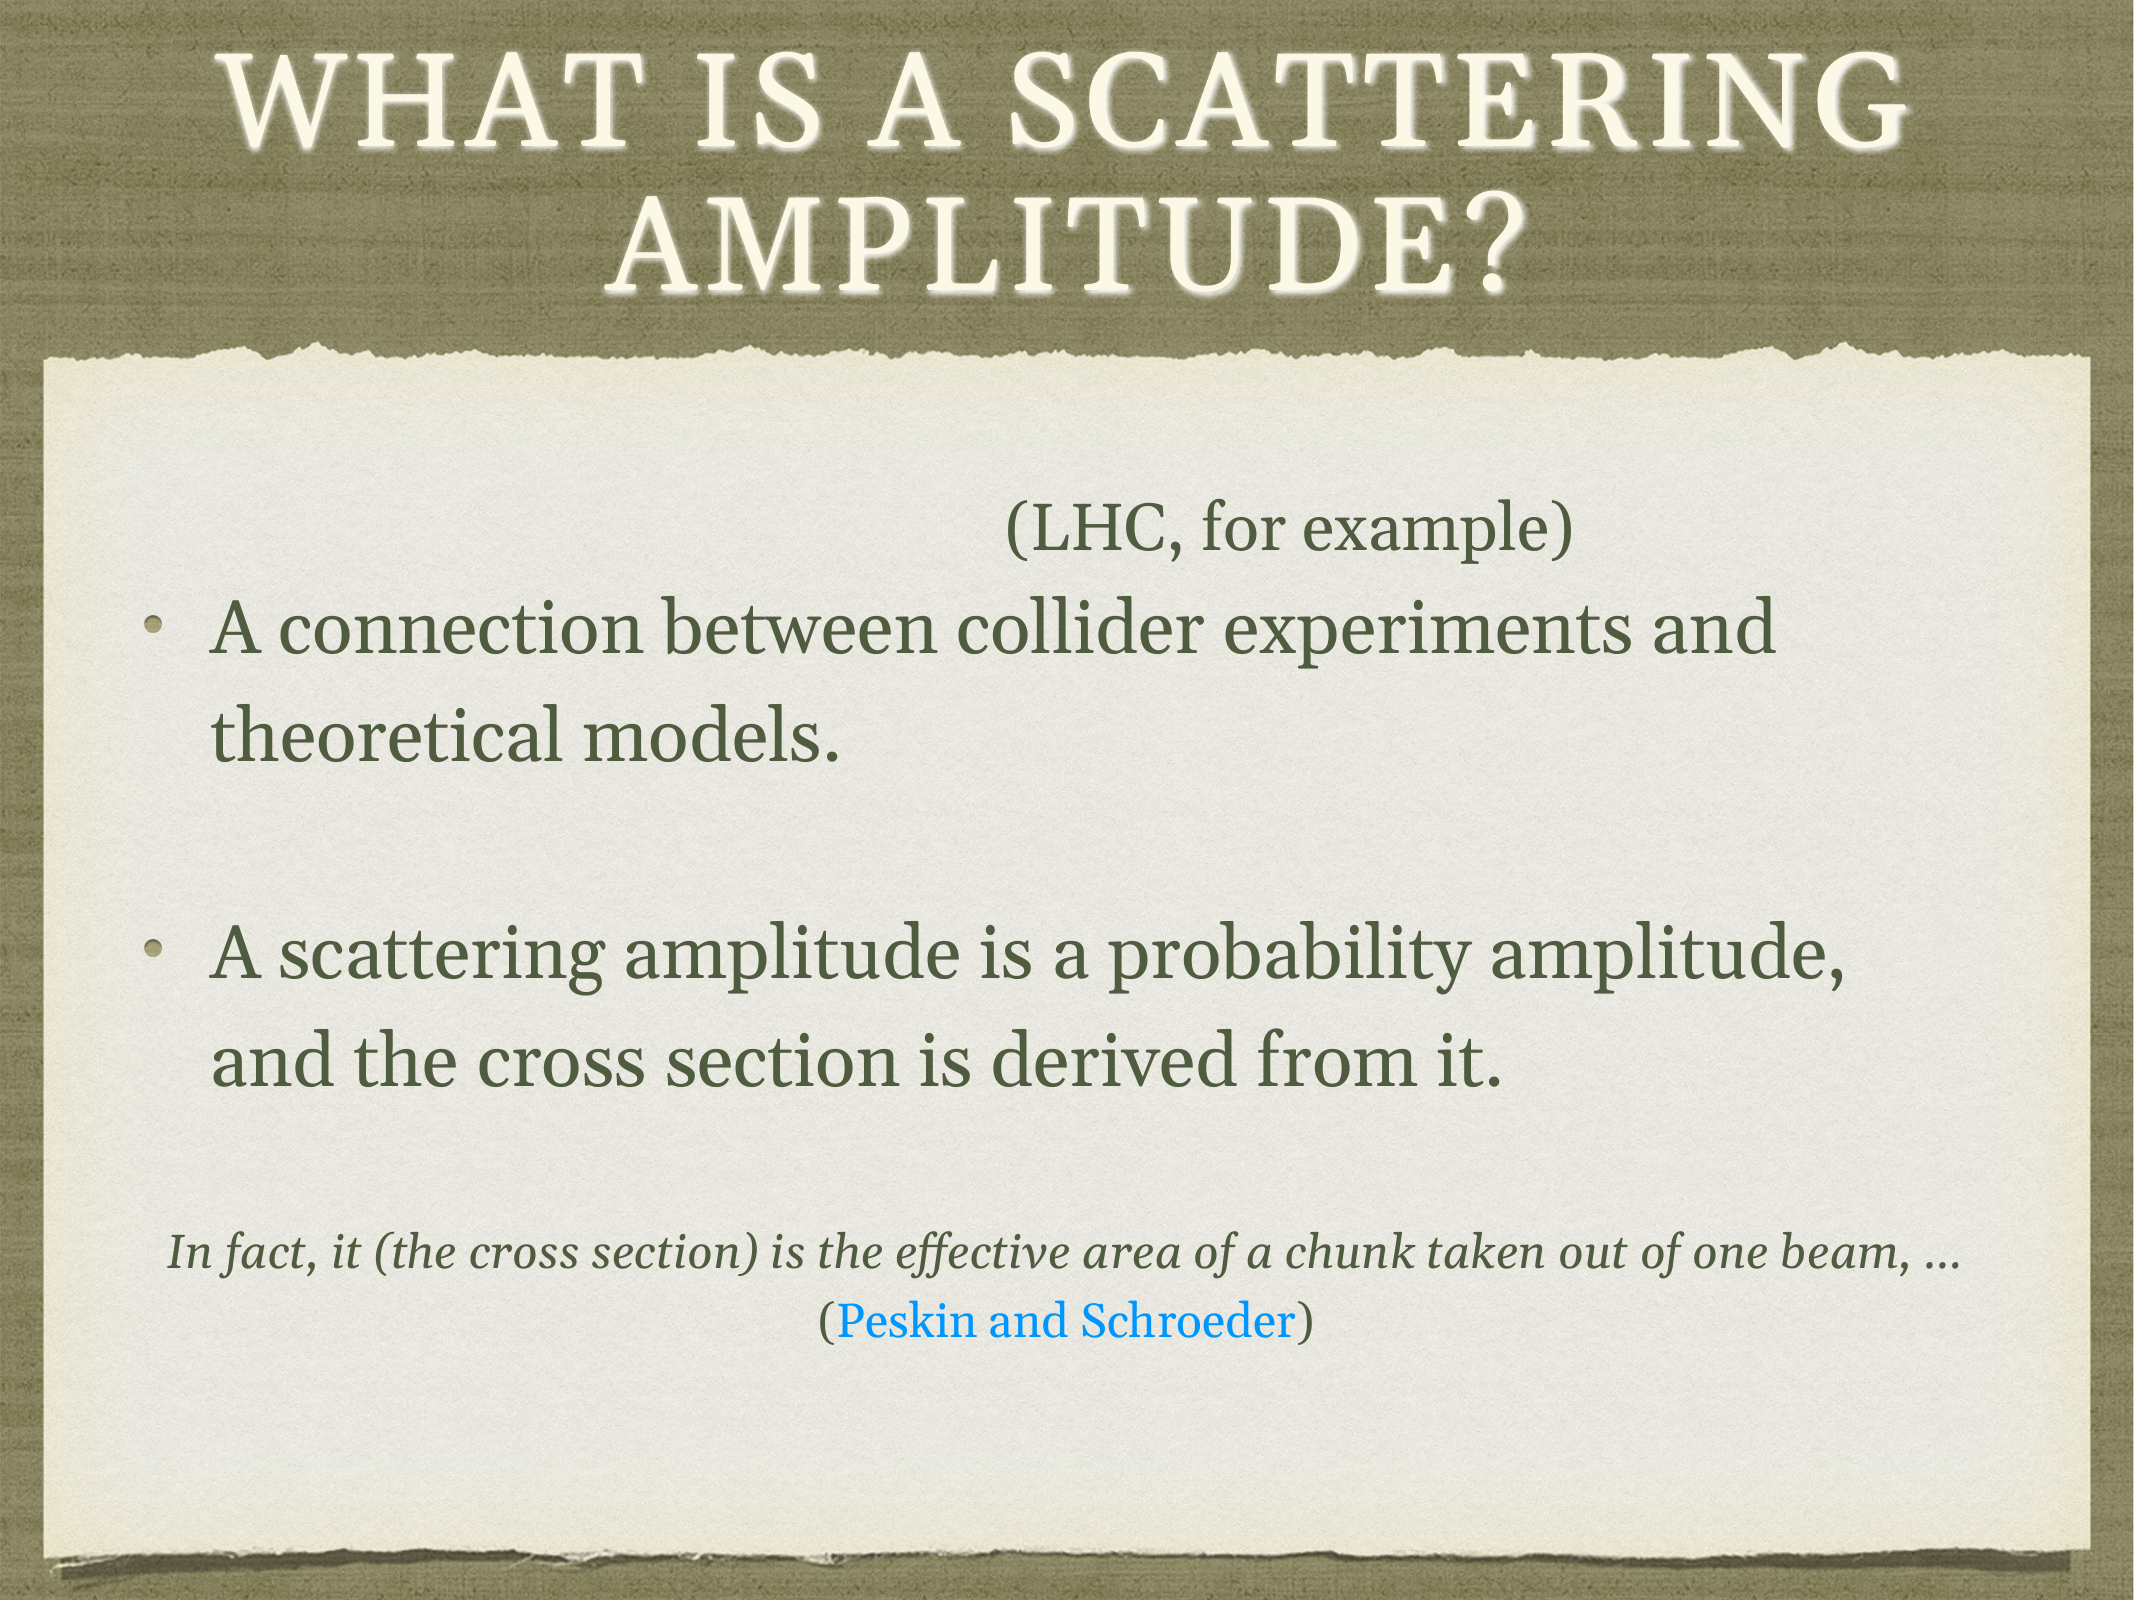

# What is a scattering amplitude?
A connection between collider experiments and theoretical models.
A scattering amplitude is a probability amplitude, and the cross section is derived from it.
In fact, it (the cross section) is the effective area of a chunk taken out of one beam, … (Peskin and Schroeder)
(LHC, for example)
3